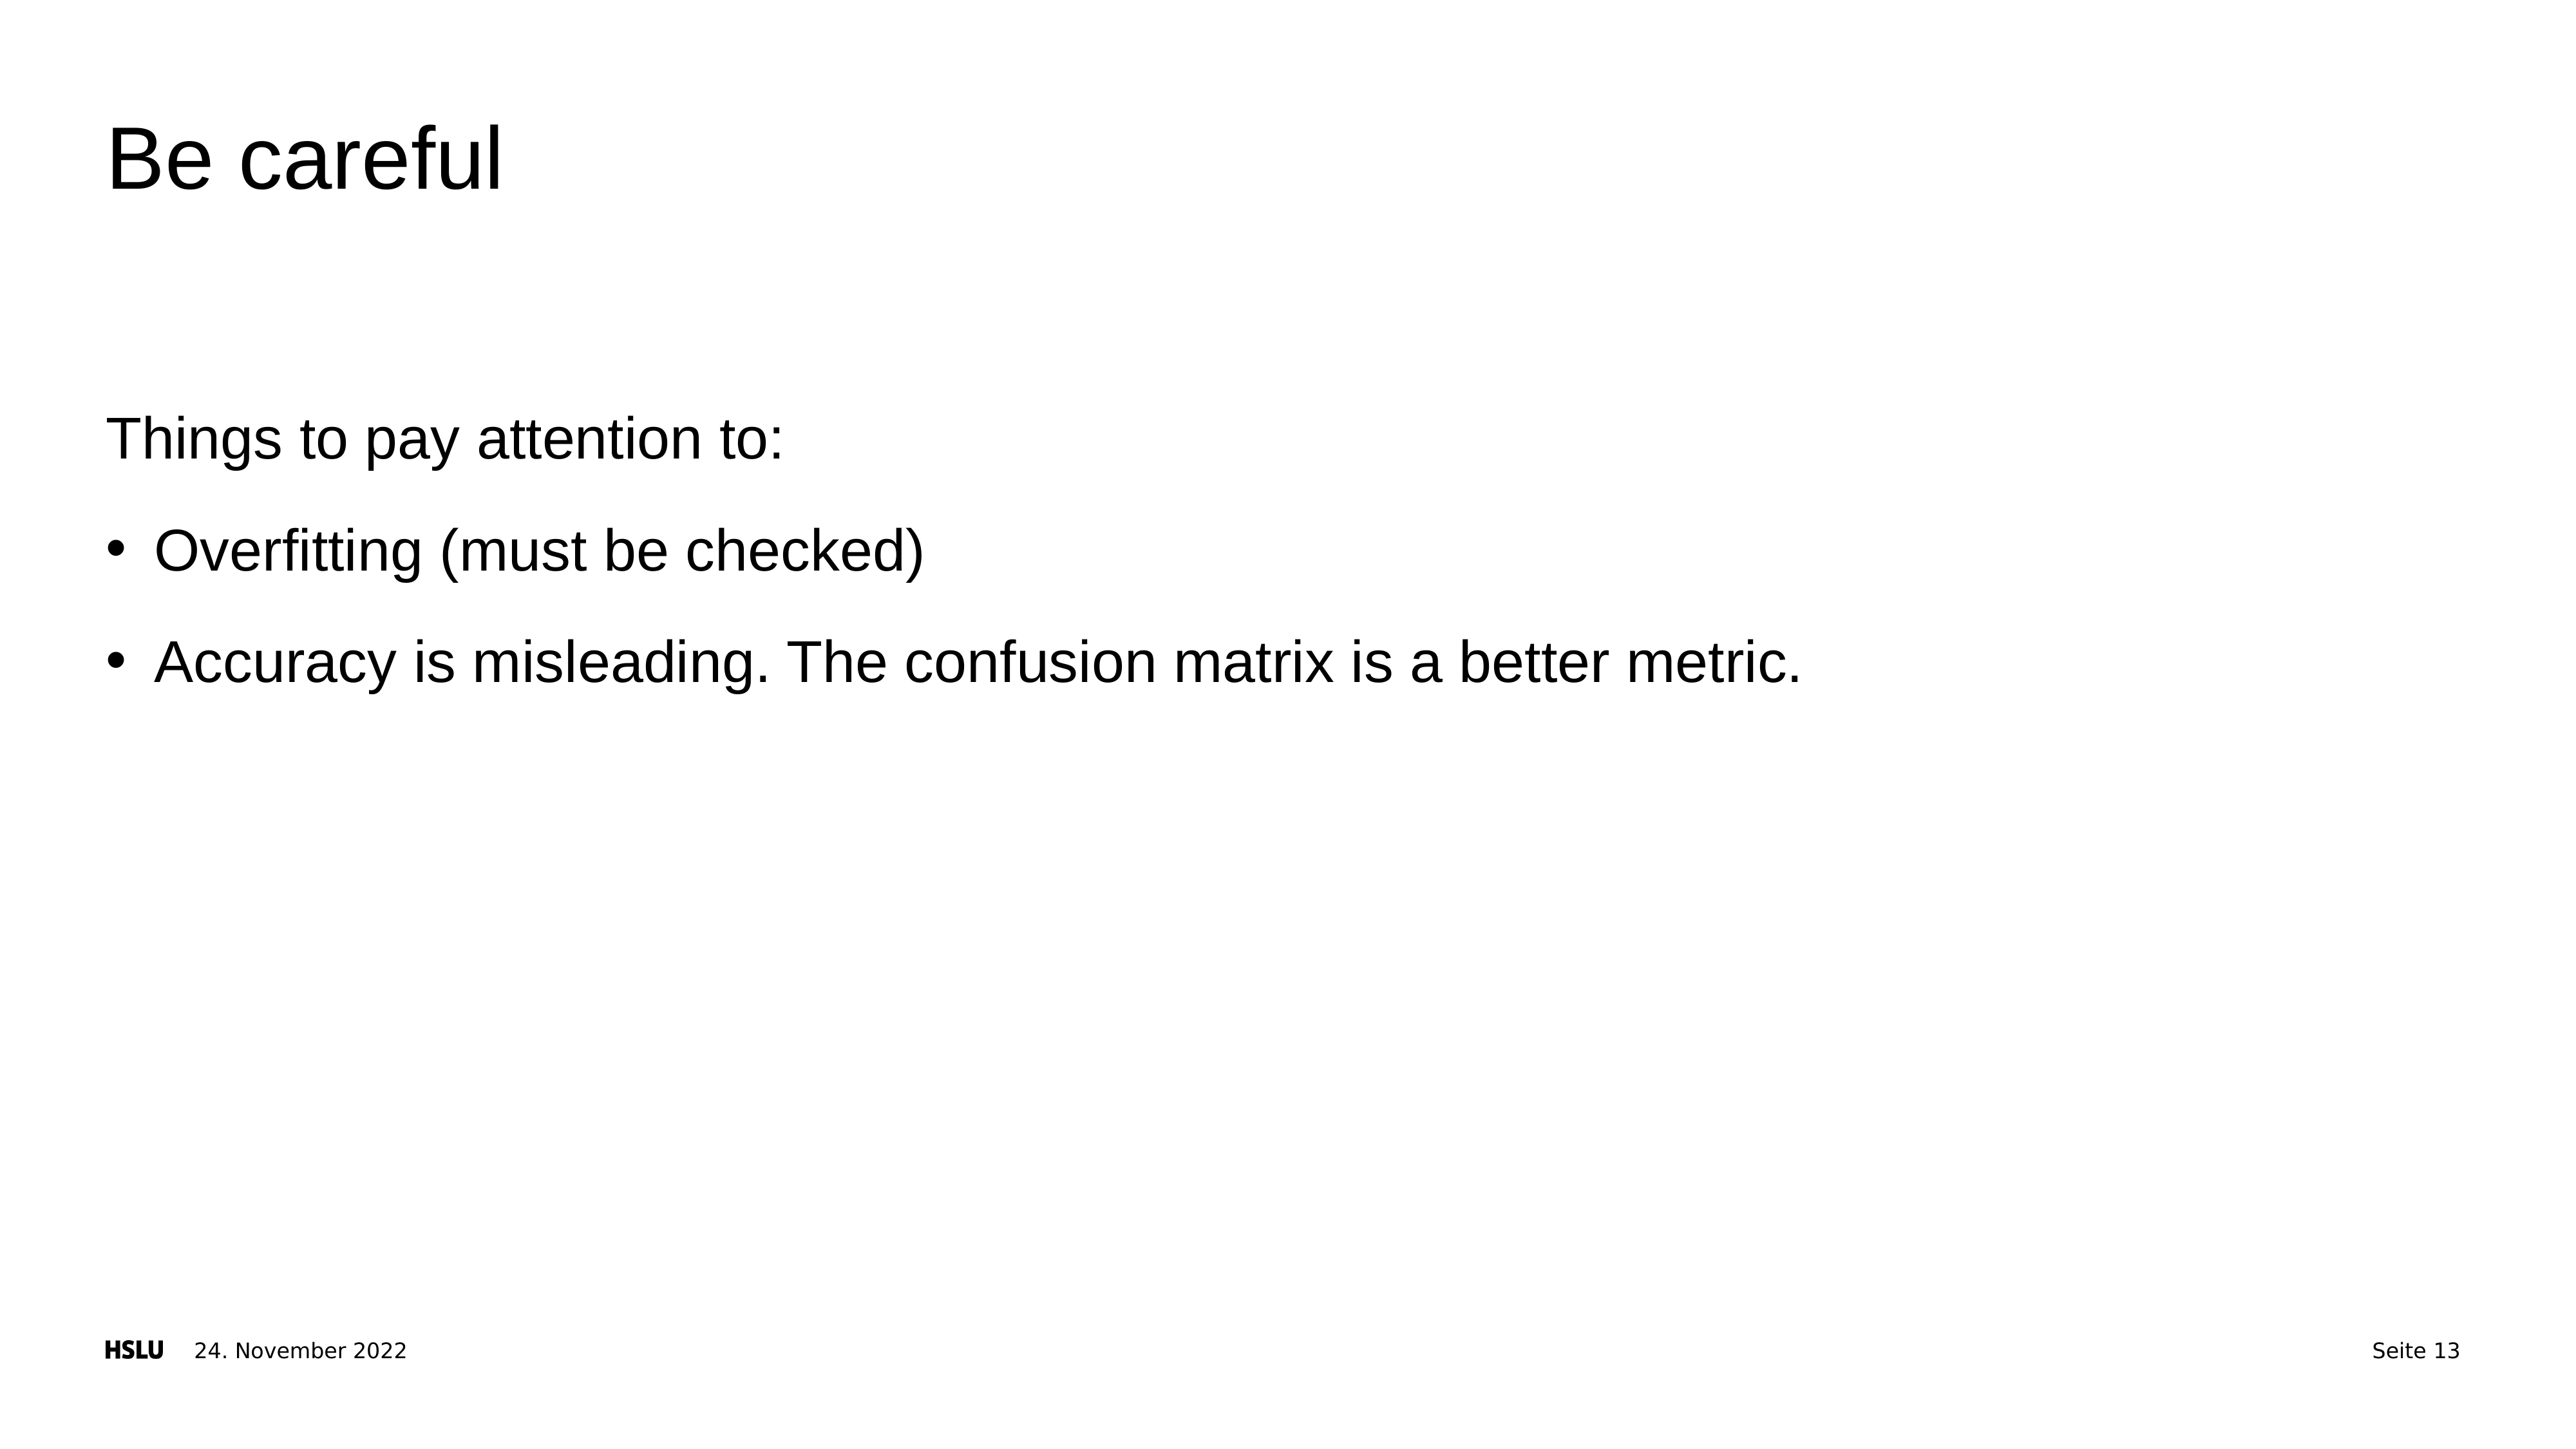

# Be careful
Things to pay attention to:
Overfitting (must be checked)
Accuracy is misleading. The confusion matrix is a better metric.

24. November 2022
Seite 13